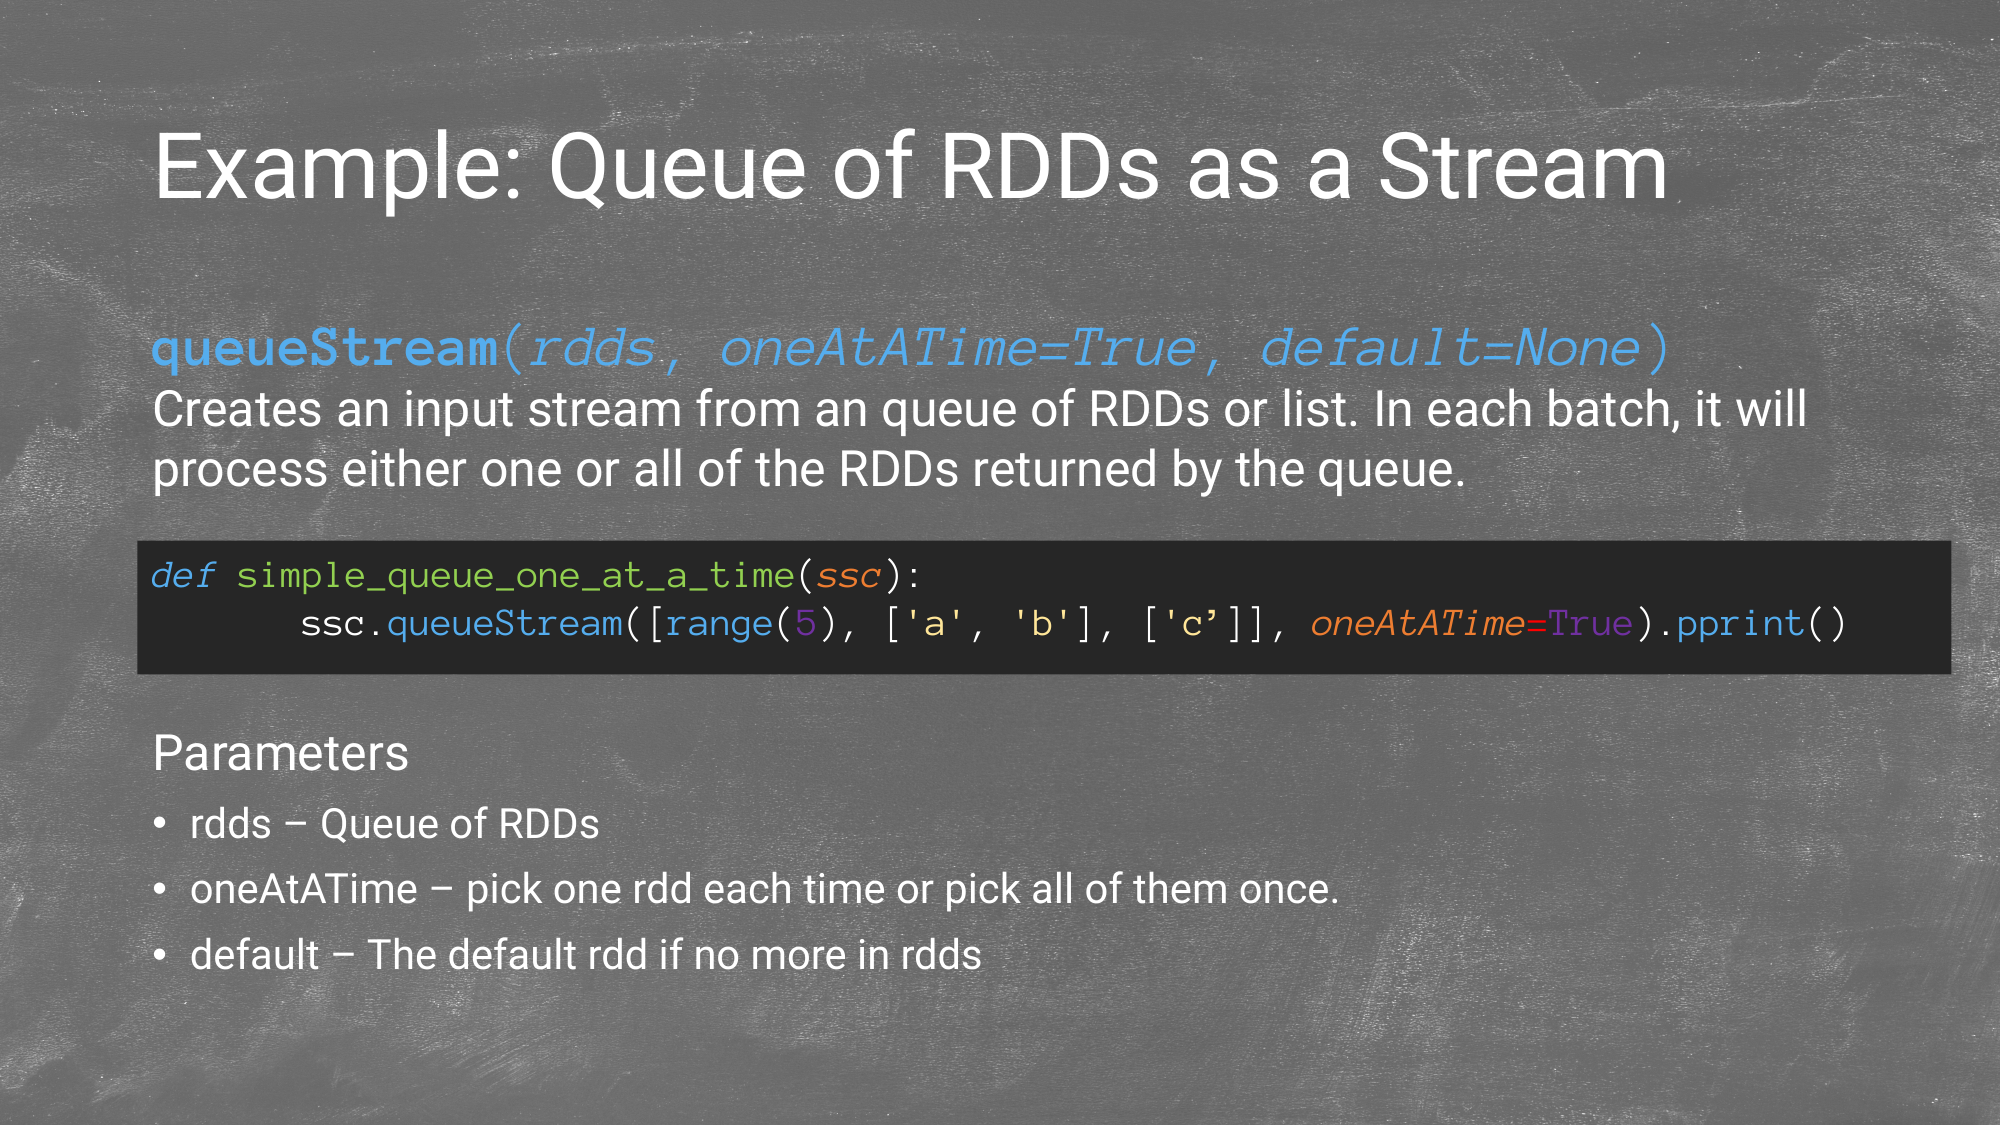

# Example: Queue of RDDs as a Stream
queueStream(rdds, oneAtATime=True, default=None)
Creates an input stream from an queue of RDDs or list. In each batch, it will process either one or all of the RDDs returned by the queue.

Parameters
rdds – Queue of RDDs
oneAtATime – pick one rdd each time or pick all of them once.
default – The default rdd if no more in rdds

def simple_queue_one_at_a_time(ssc):
	ssc.queueStream([range(5), ['a', 'b'], ['c’]], oneAtATime=True).pprint()